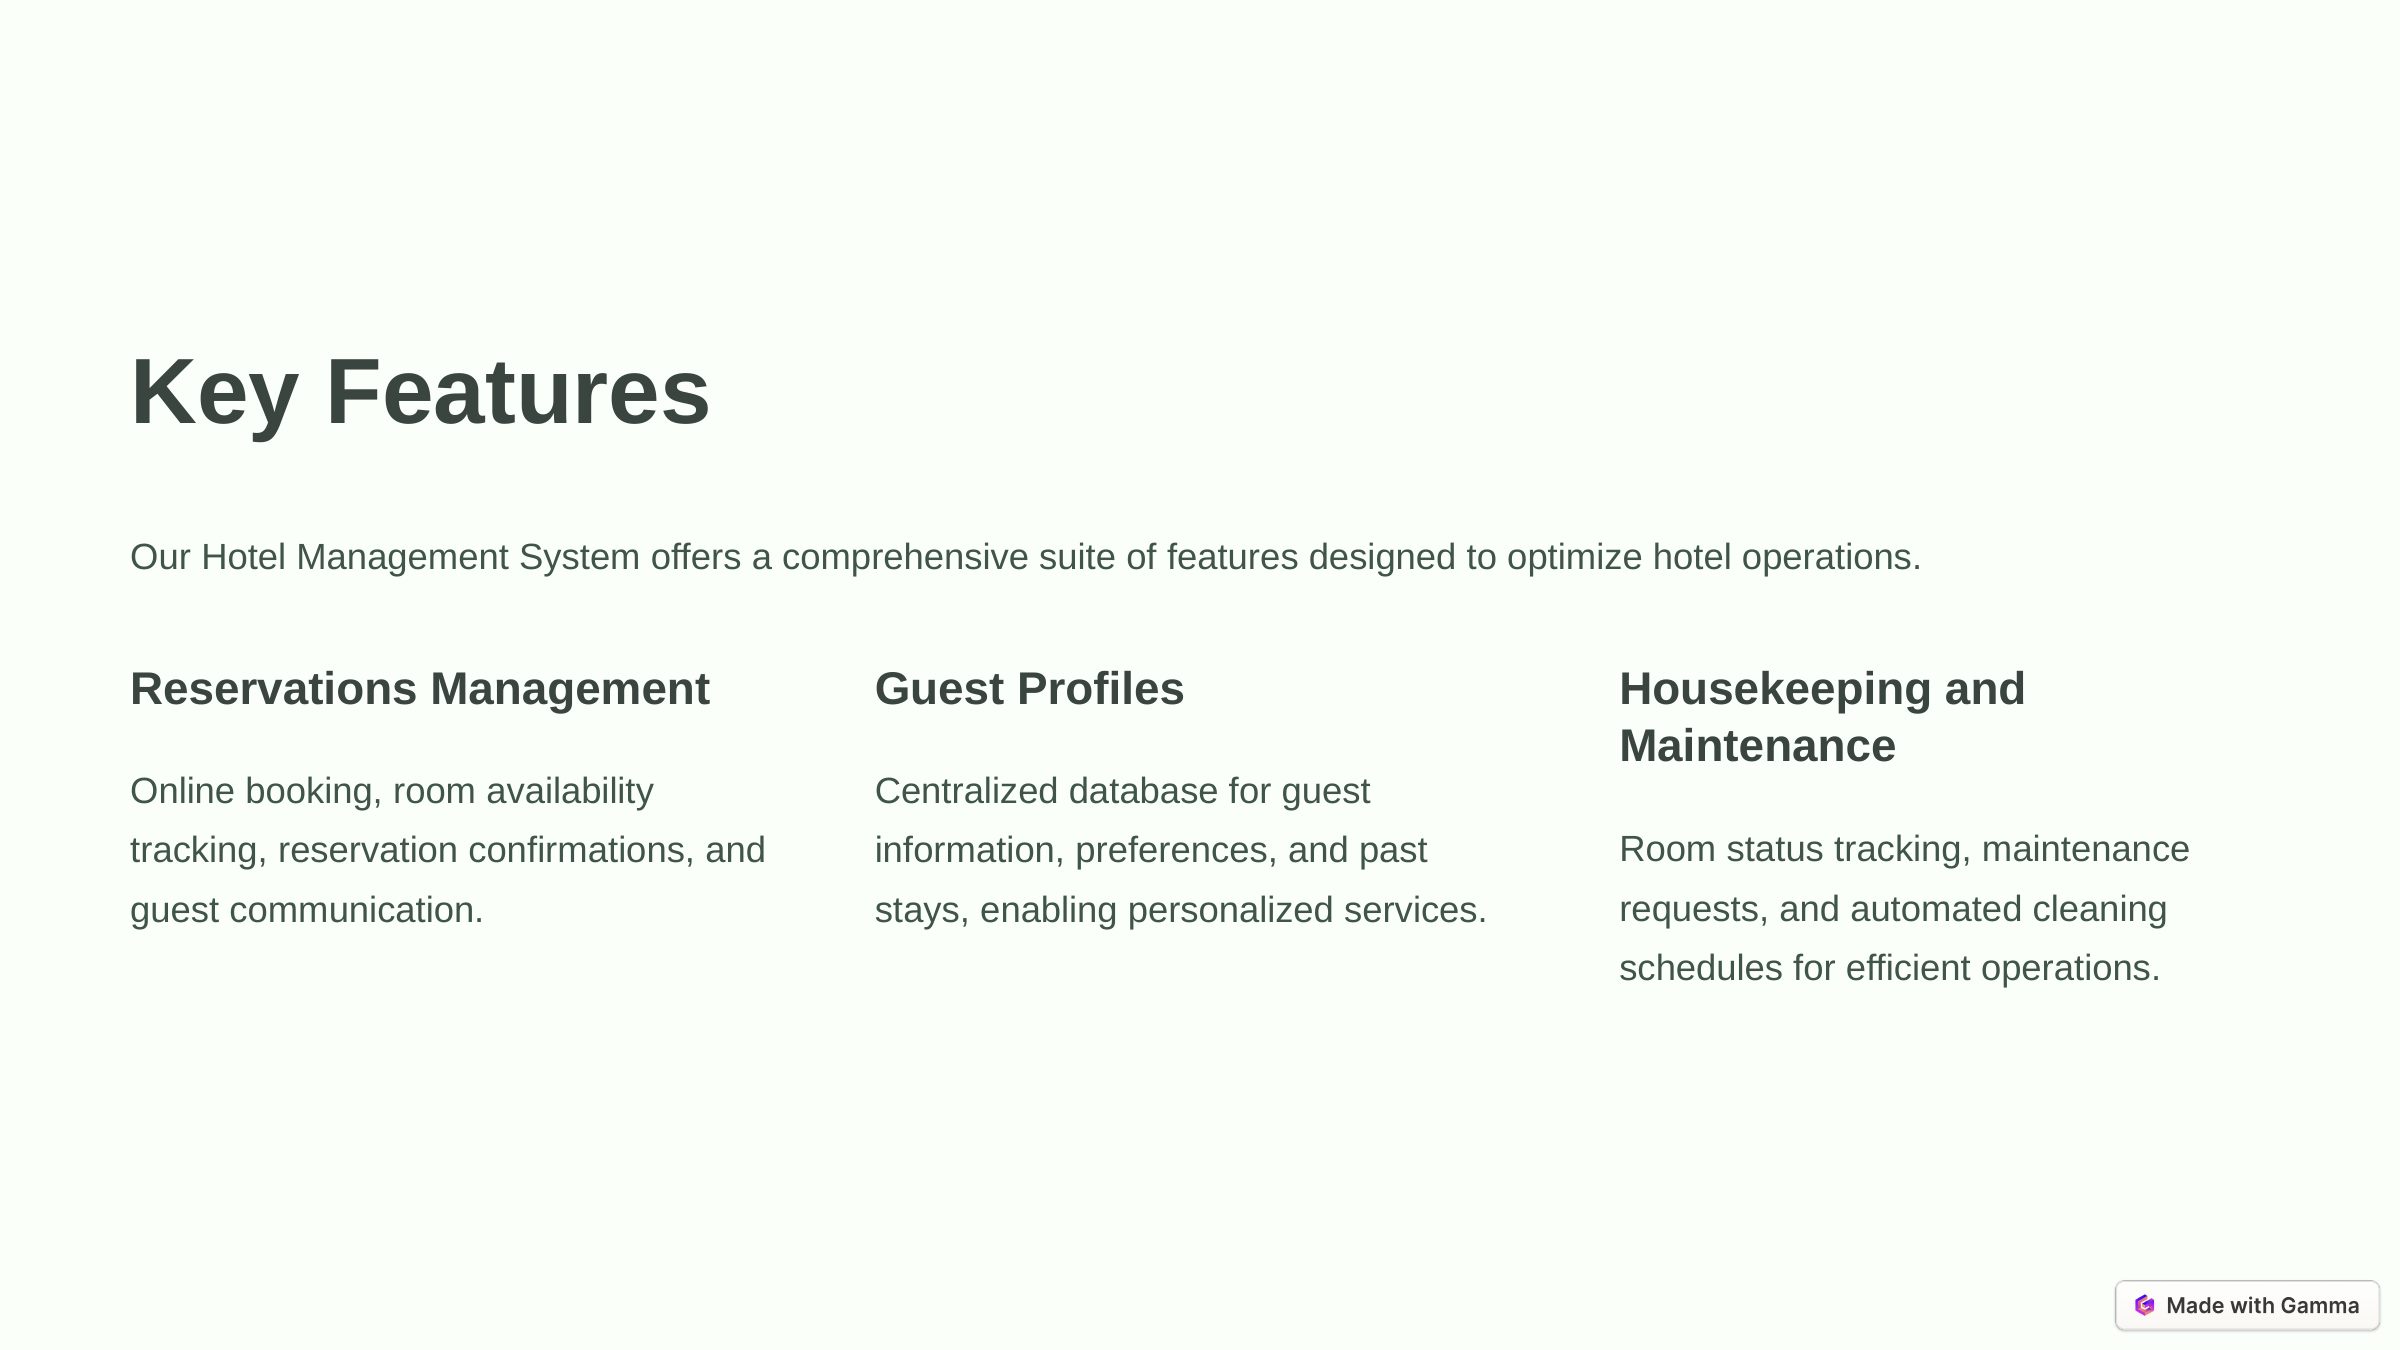

Key Features
Our Hotel Management System offers a comprehensive suite of features designed to optimize hotel operations.
Reservations Management
Guest Profiles
Housekeeping and Maintenance
Online booking, room availability tracking, reservation confirmations, and guest communication.
Centralized database for guest information, preferences, and past stays, enabling personalized services.
Room status tracking, maintenance requests, and automated cleaning schedules for efficient operations.